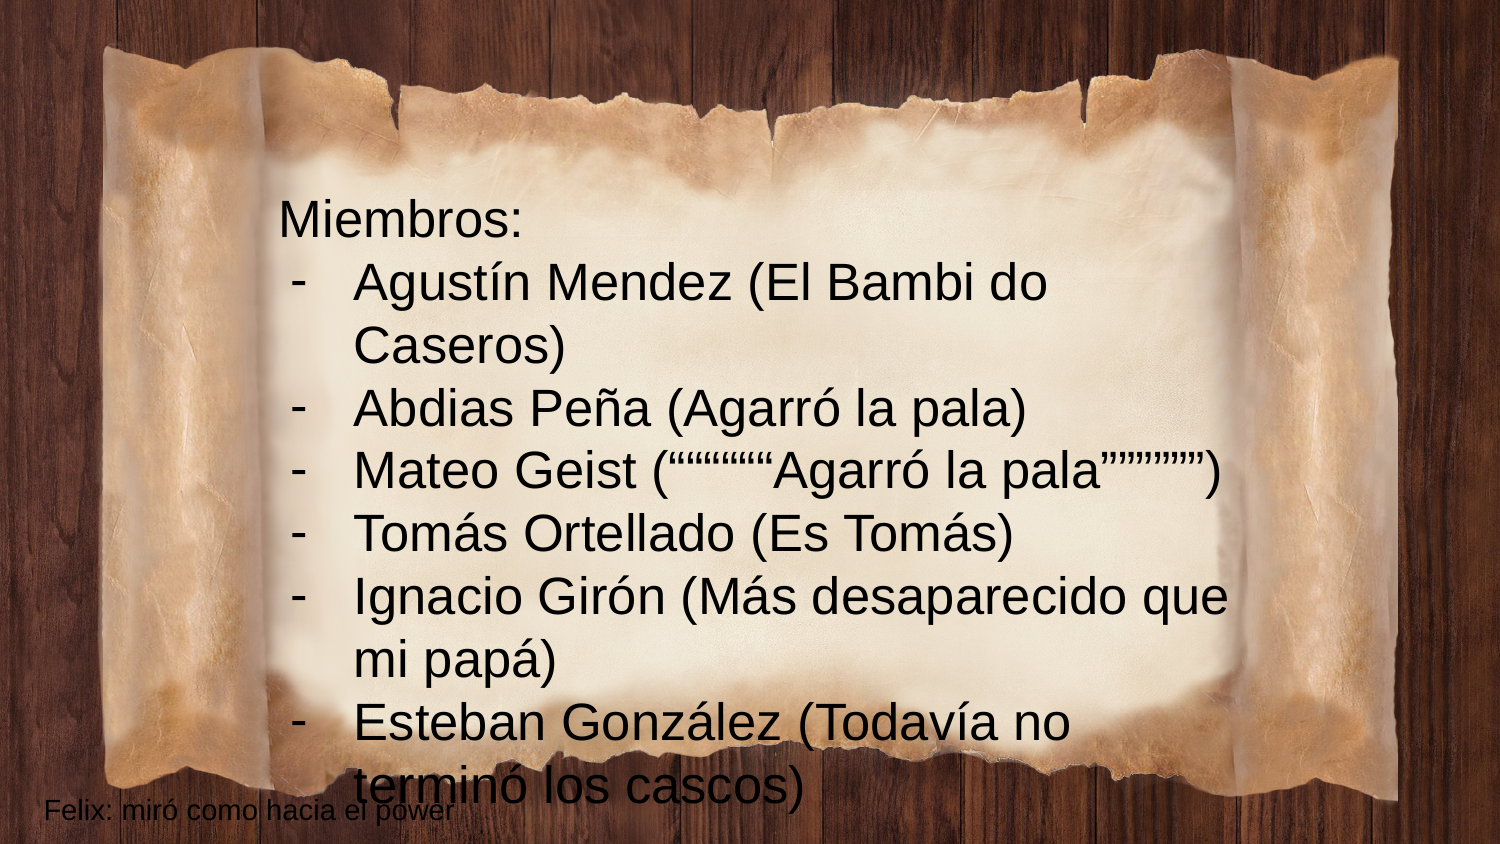

# Miembros:
Agustín Mendez (El Bambi do Caseros)
Abdias Peña (Agarró la pala)
Mateo Geist (““““““Agarró la pala””””””)
Tomás Ortellado (Es Tomás)
Ignacio Girón (Más desaparecido que mi papá)
Esteban González (Todavía no terminó los cascos)

Felix: miró como hacia el power